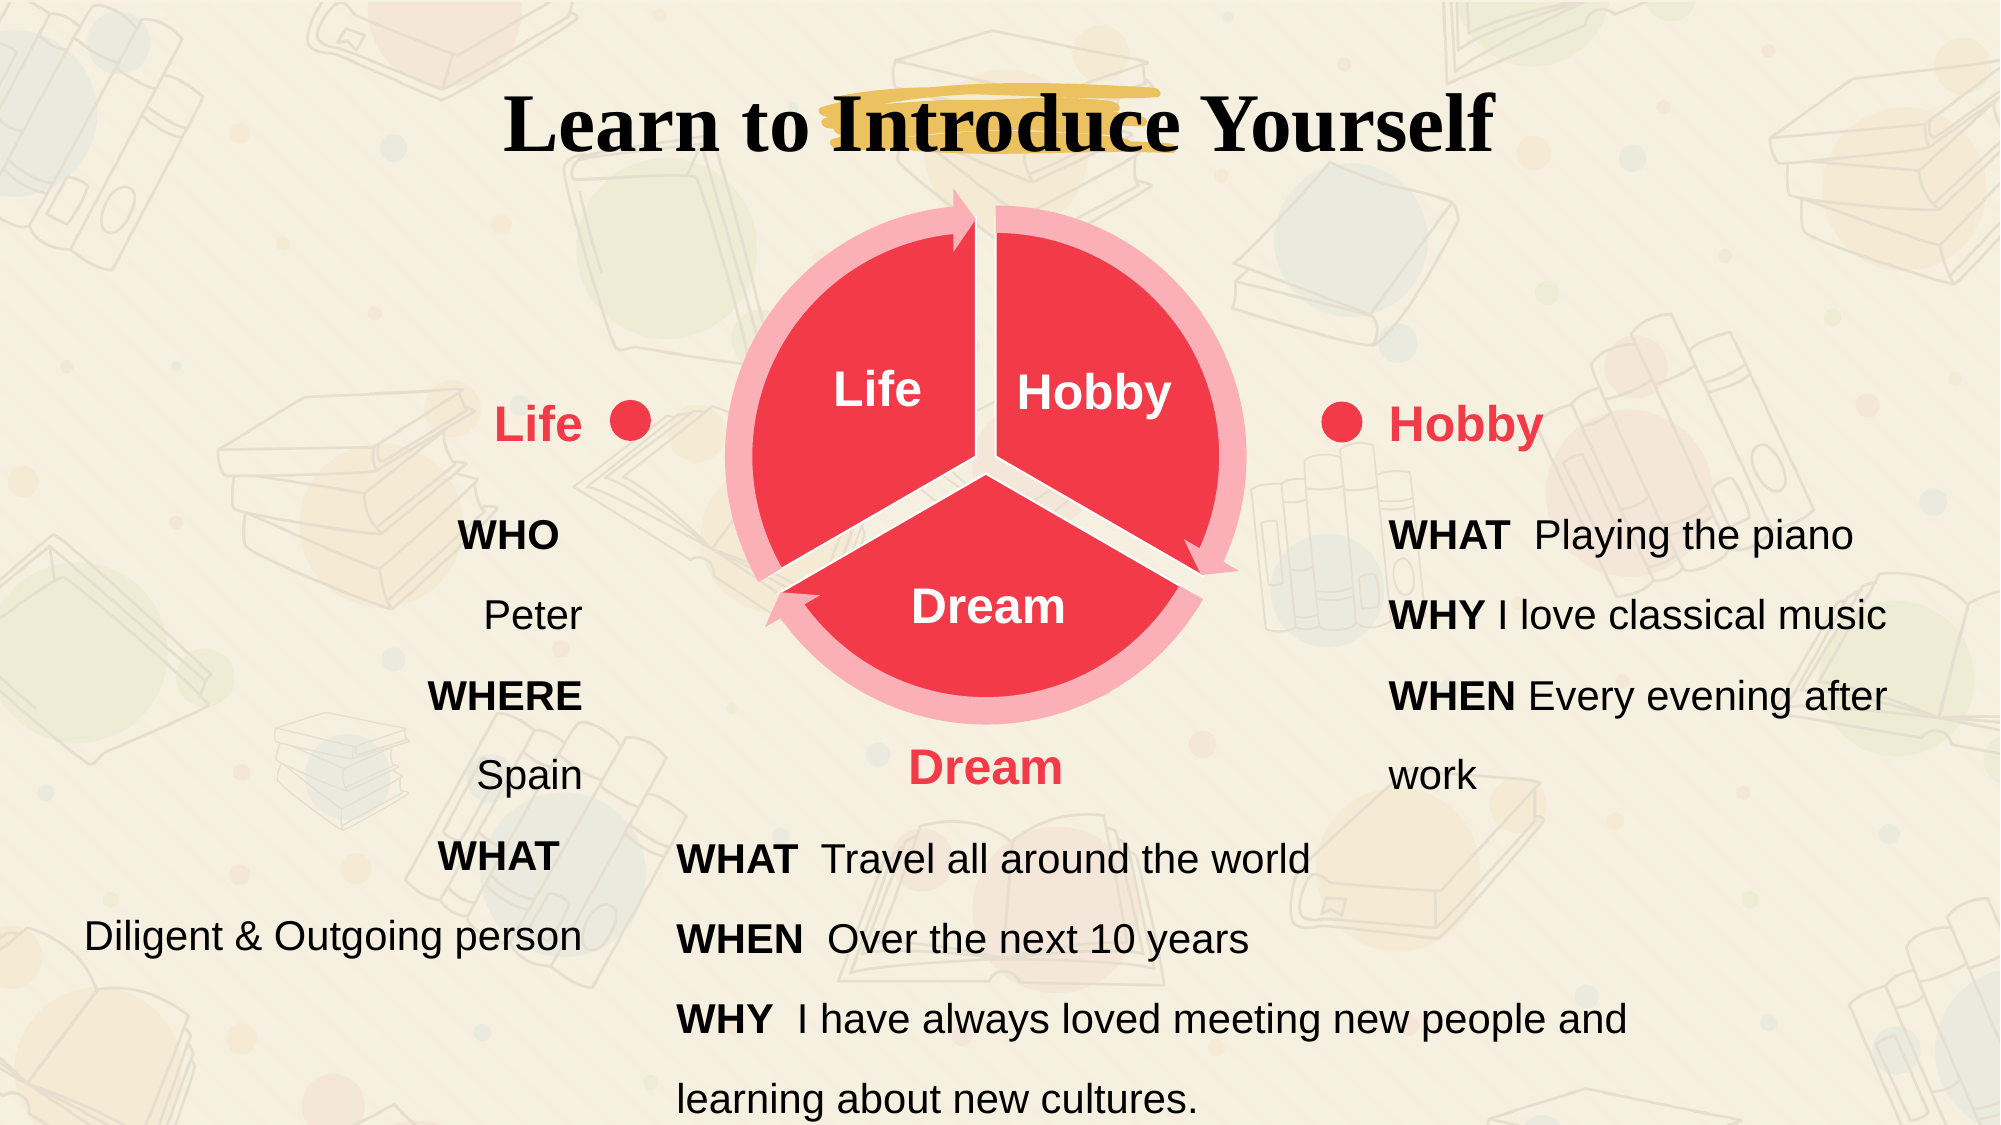

Learn to Introduce Yourself

Life
Hobby
Dream
Life
Hobby

WHO
Peter
WHERE
Spain
WHAT
Diligent & Outgoing person
WHAT  Playing the piano
WHY I love classical music
WHEN Every evening after work
Dream
WHAT  Travel all around the world
WHEN  Over the next 10 years
WHY  I have always loved meeting new people and learning about new cultures.